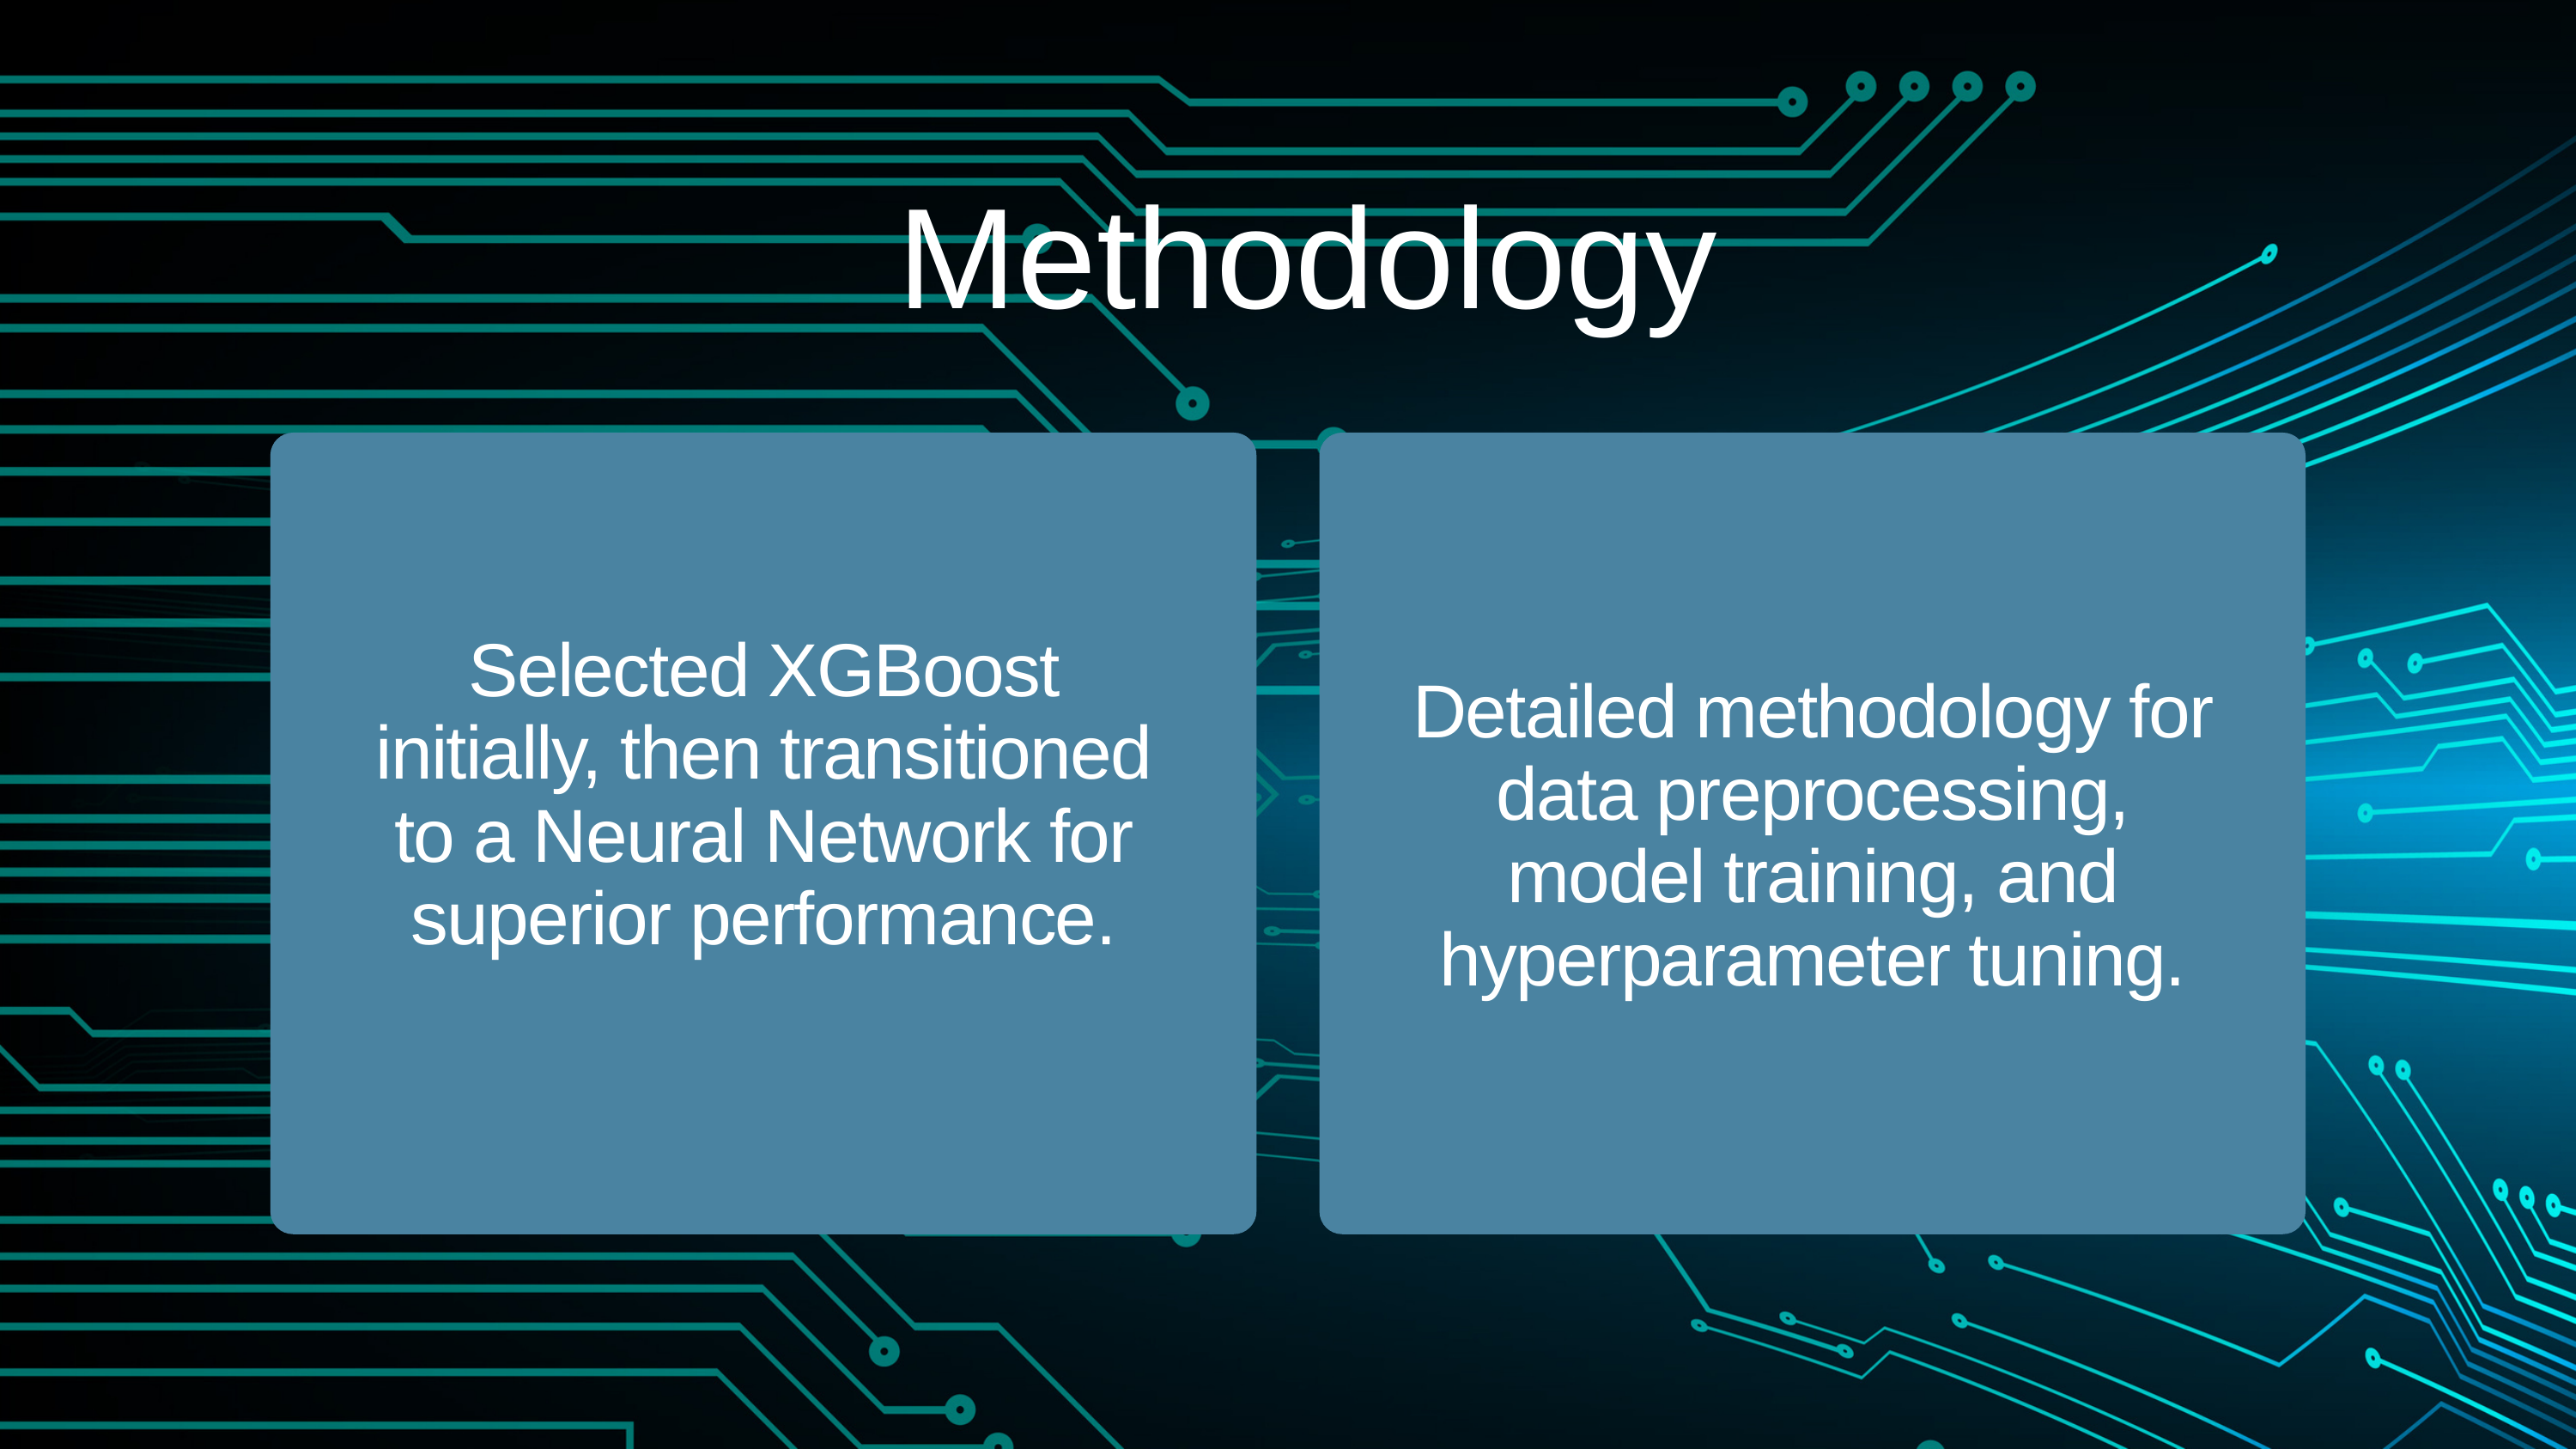

Methodology

Selected XGBoost initially, then transitioned to a Neural Network for superior performance.
Detailed methodology for data preprocessing, model training, and hyperparameter tuning.